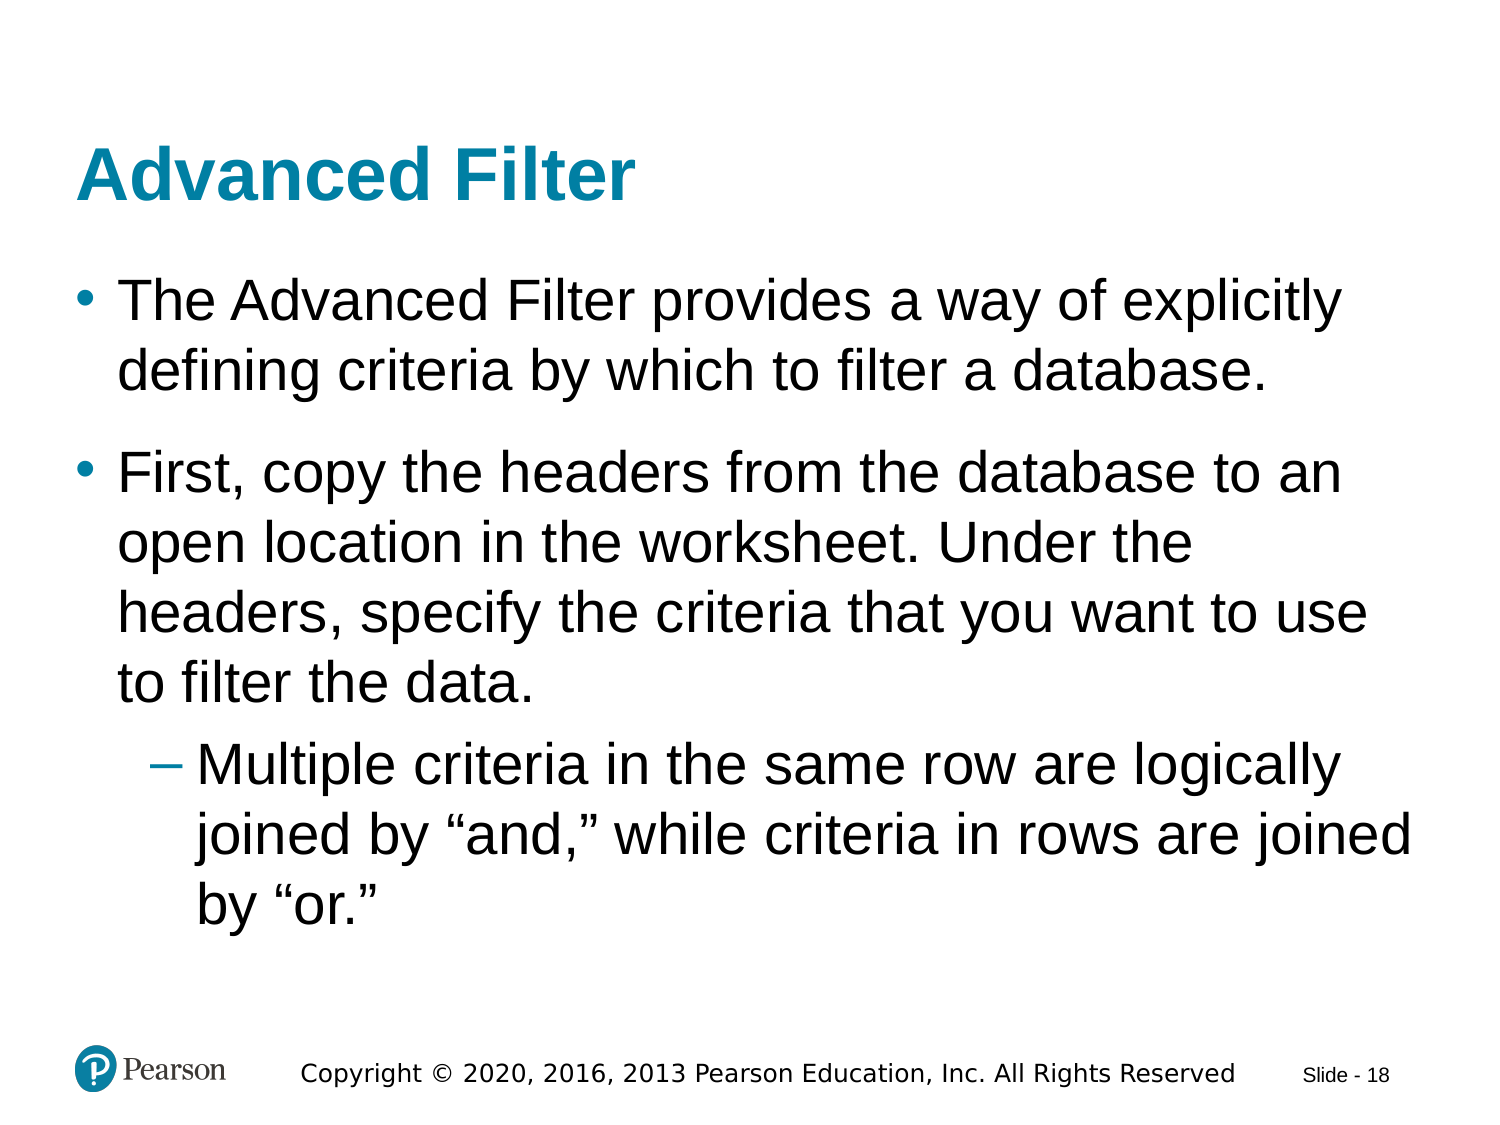

# Advanced Filter
The Advanced Filter provides a way of explicitly defining criteria by which to filter a database.
First, copy the headers from the database to an open location in the worksheet. Under the headers, specify the criteria that you want to use to filter the data.
Multiple criteria in the same row are logically joined by “and,” while criteria in rows are joined by “or.”